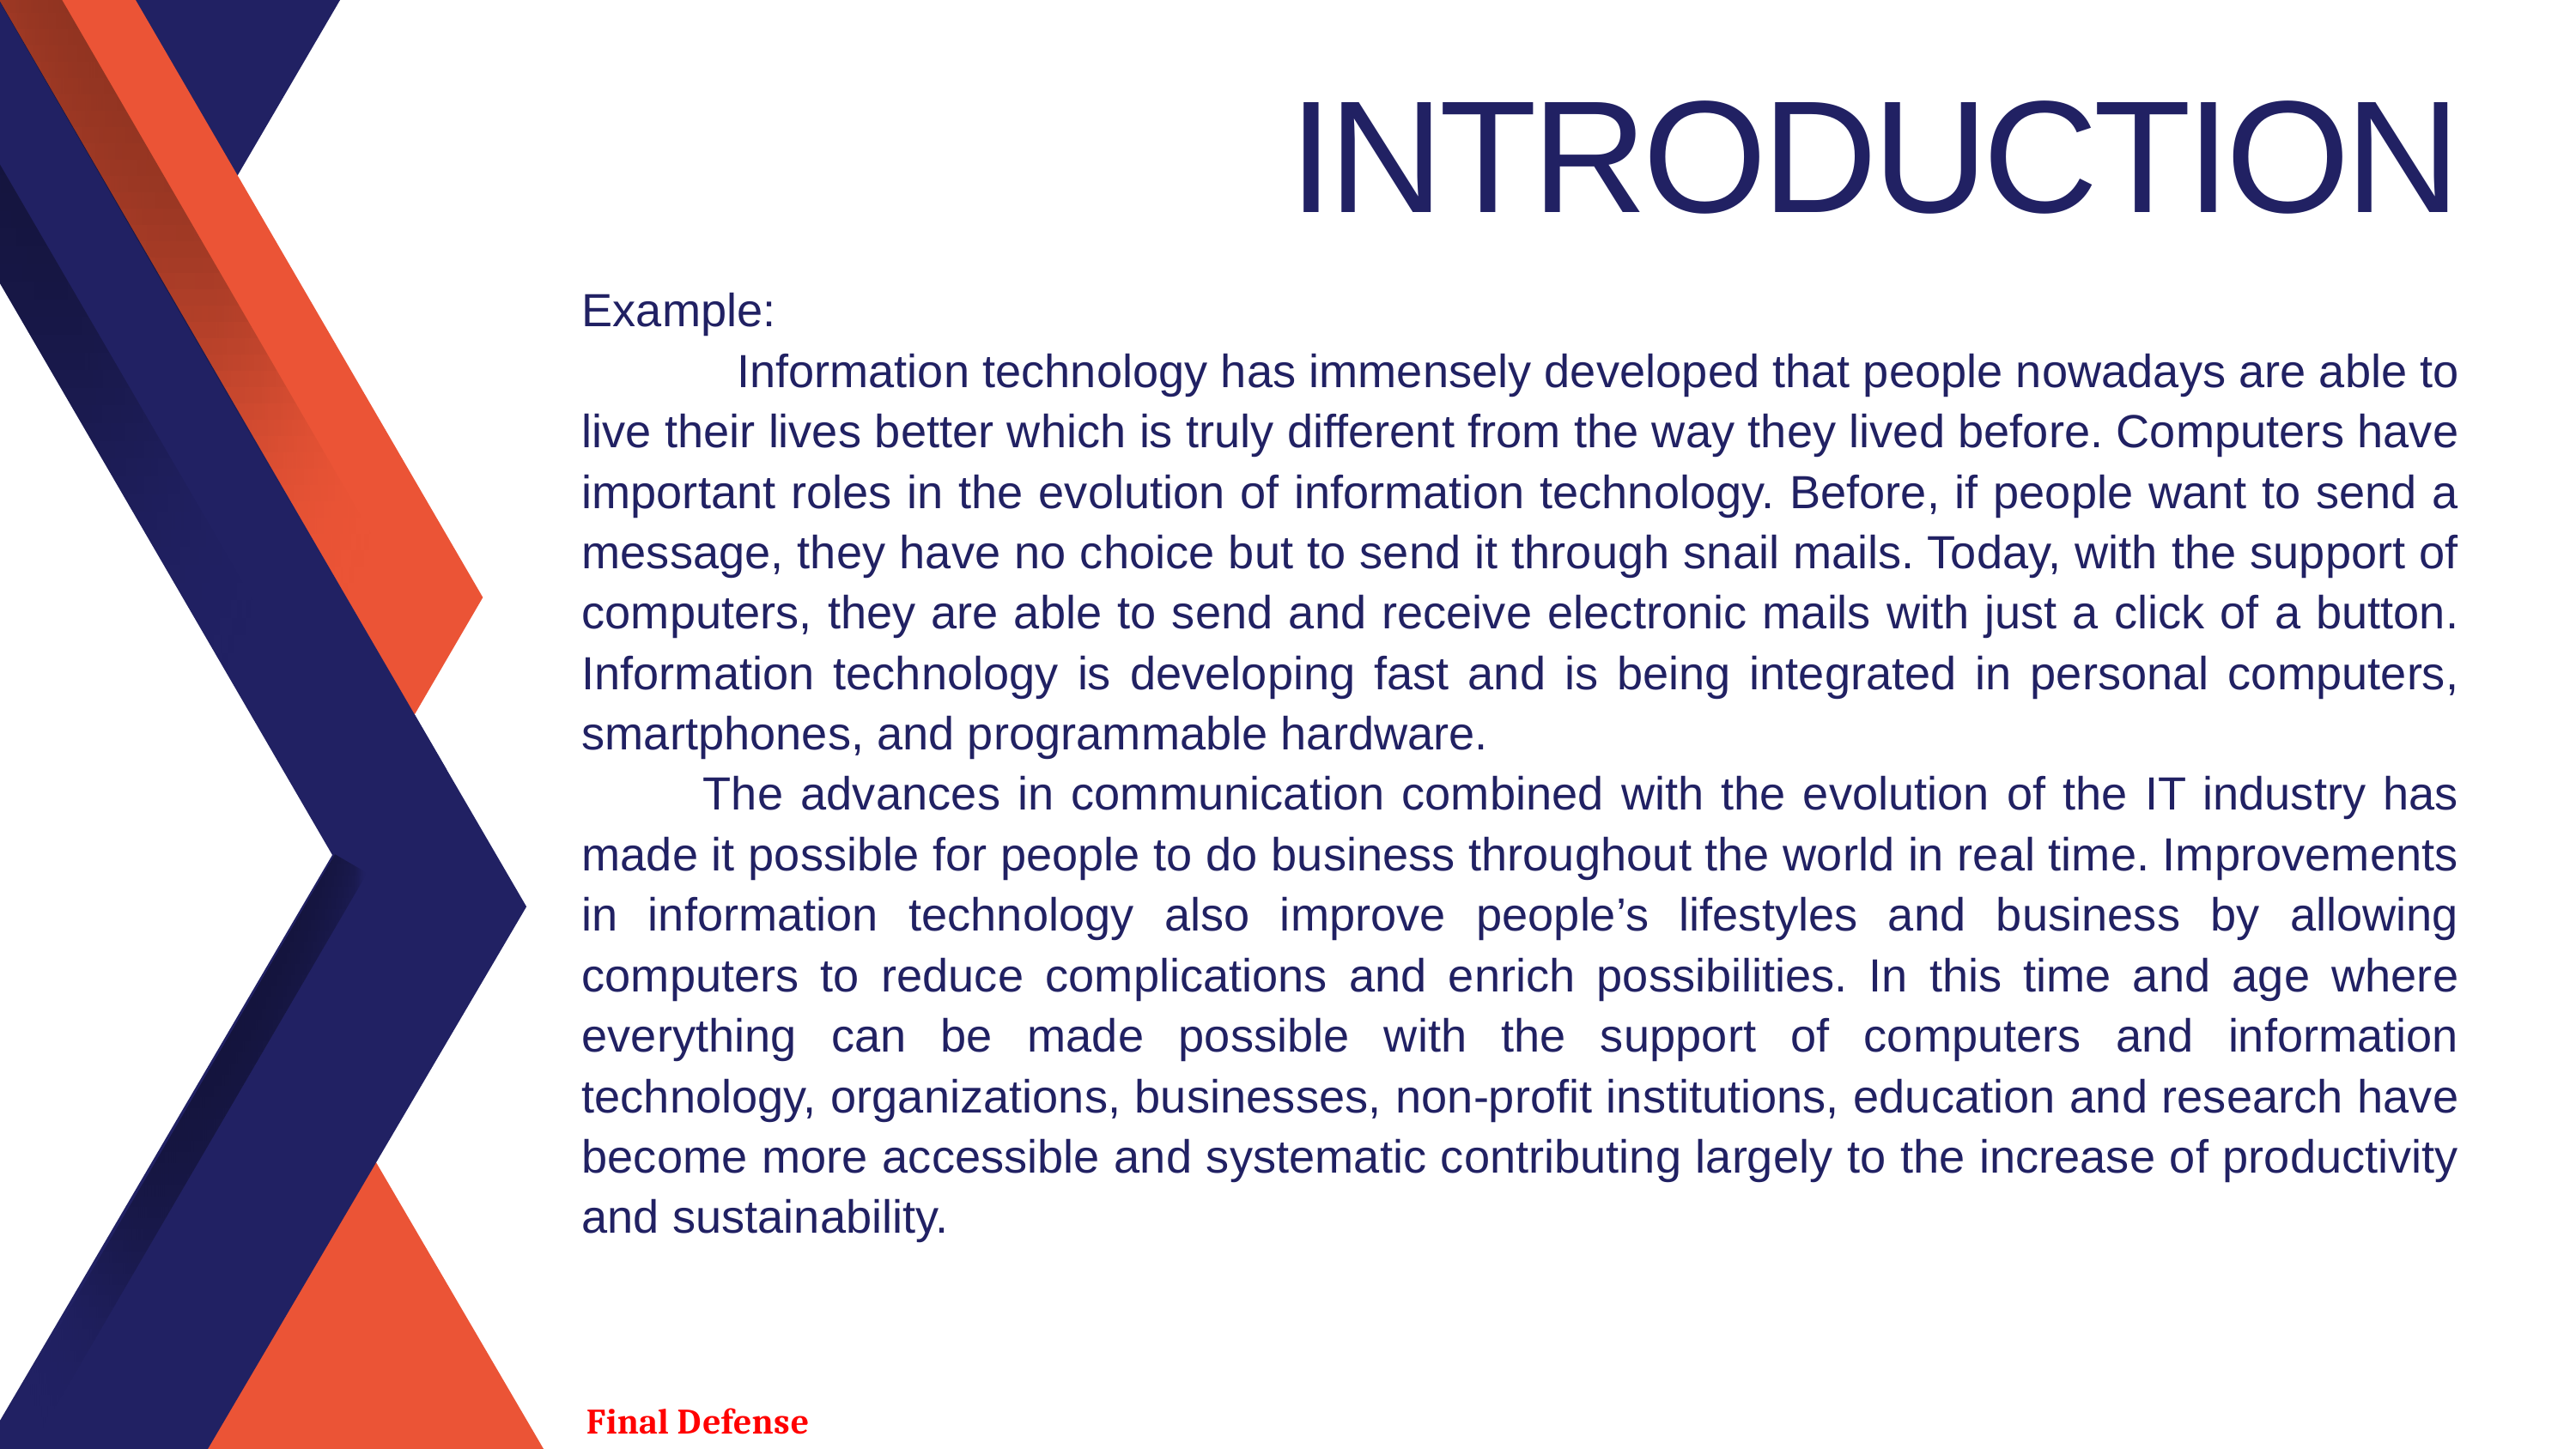

INTRODUCTION

Example:
            Information technology has immensely developed that people nowadays are able to live their lives better which is truly different from the way they lived before. Computers have important roles in the evolution of information technology. Before, if people want to send a message, they have no choice but to send it through snail mails. Today, with the support of computers, they are able to send and receive electronic mails with just a click of a button. Information technology is developing fast and is being integrated in personal computers, smartphones, and programmable hardware.
       The advances in communication combined with the evolution of the IT industry has made it possible for people to do business throughout the world in real time. Improvements in information technology also improve people’s lifestyles and business by allowing computers to reduce complications and enrich possibilities. In this time and age where everything can be made possible with the support of computers and information technology, organizations, businesses, non-profit institutions, education and research have become more accessible and systematic contributing largely to the increase of productivity and sustainability.

Final Defense